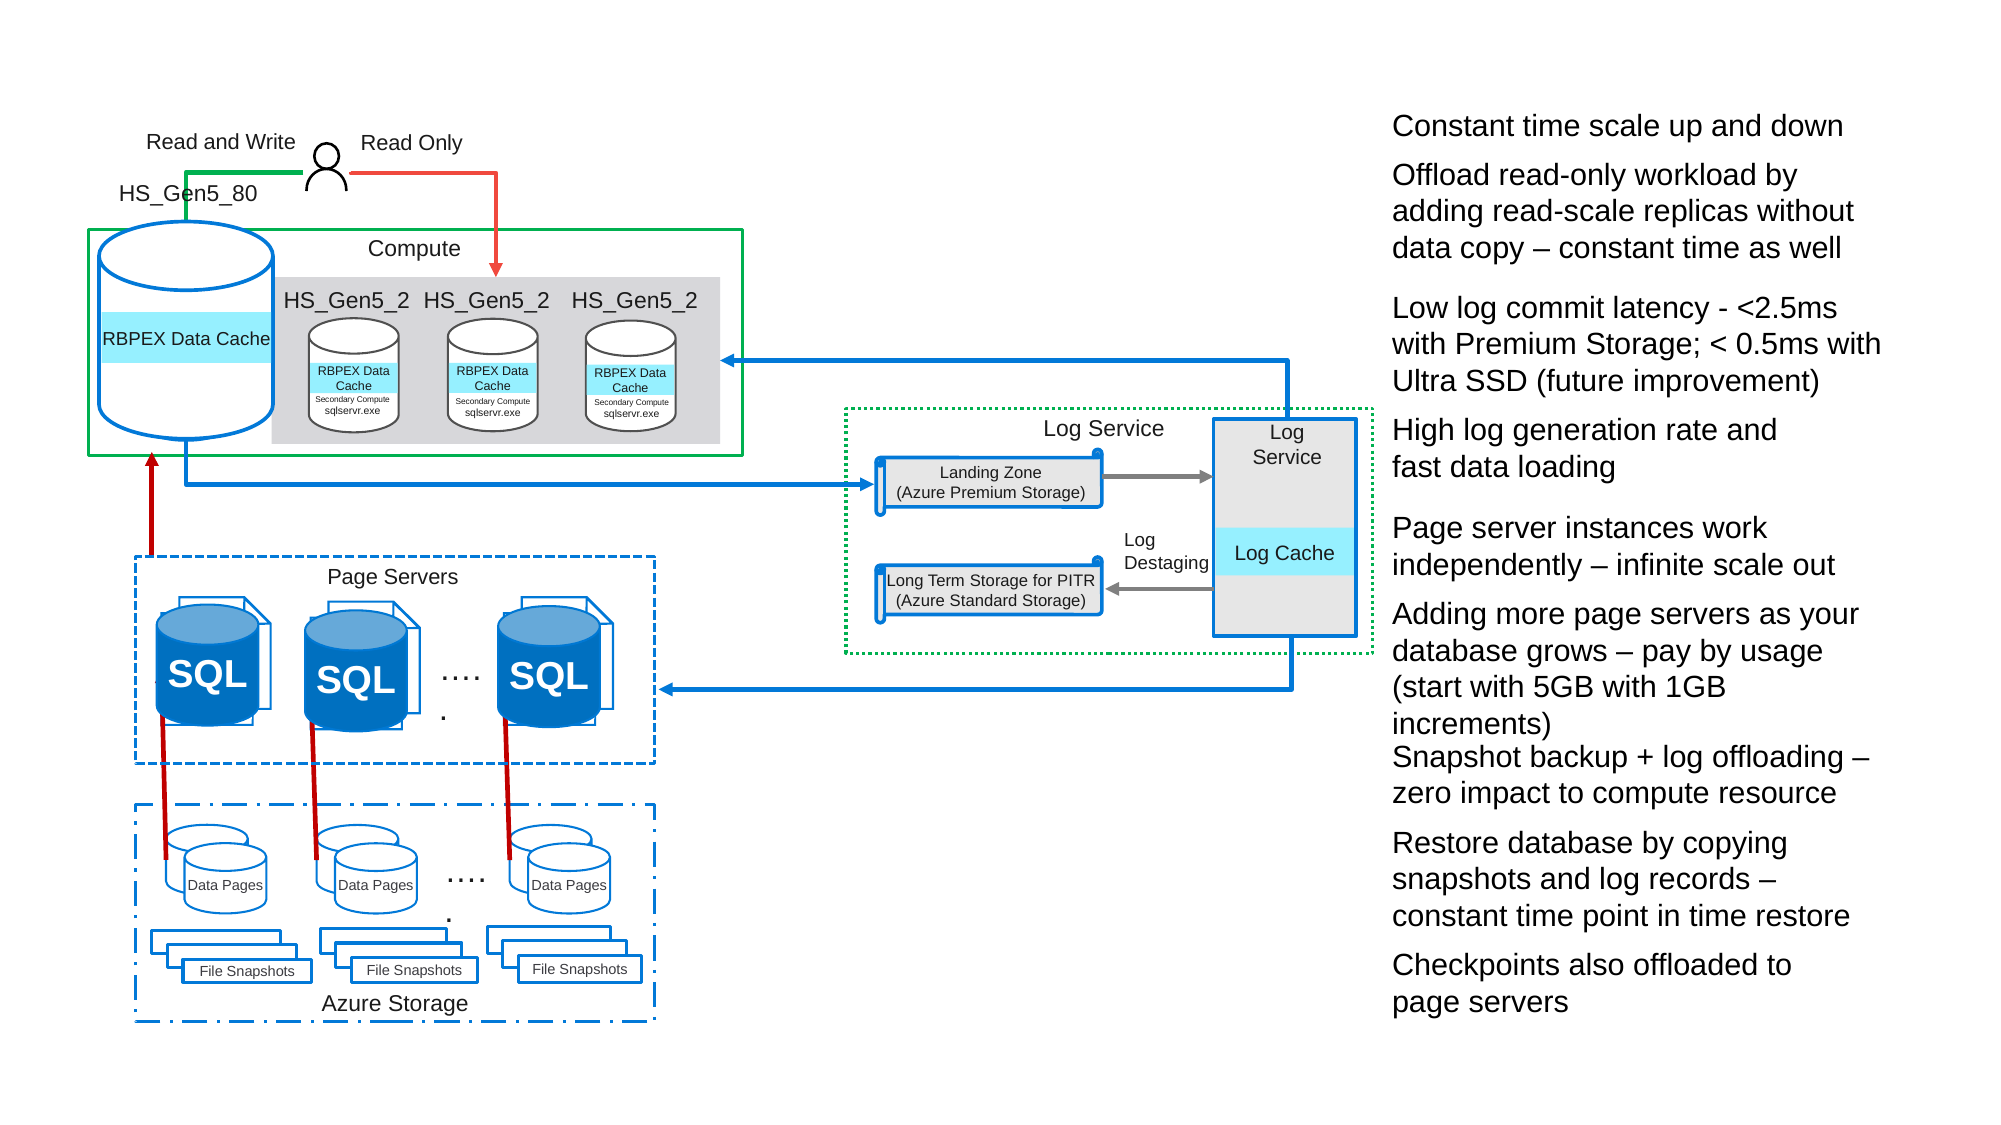

Constant time scale up and down
Offload read-only workload by adding read-scale replicas without data copy – constant time as well
Read and Write
Read Only

HS_Gen5_80

RBPEX Data Cache
Primary Compute
sqlservr.exe

Compute

Low log commit latency - <2.5ms with Premium Storage; < 0.5ms with Ultra SSD (future improvement)
High log generation rate and
fast data loading
HS_Gen5_2

RBPEX Data Cache
Primary Compute
sqlservr.exe
HS_Gen5_2

RBPEX Data Cache
Secondary Compute
sqlservr.exe
HS_Gen5_2

RBPEX Data Cache
Secondary Compute
sqlservr.exe
HS_Gen5_2

RBPEX Data Cache
Secondary Compute
sqlservr.exe

Log Service

Log Service
Landing Zone
(Azure Premium Storage)
Page server instances work independently – infinite scale out
Adding more page servers as your database grows – pay by usage
(start with 5GB with 1GB increments)

Log Cache
Log Destaging

Long Term Storage for PITR
(Azure Standard Storage)
Page Servers

Covering RBPEX Data Cache
1 TB data file

Data Pages

Covering RBPEX Data Cache
1 TB data file

Covering RBPEX Data Cache
1 TB data file

Data Pages
SQL
SQL
SQL
…..
Snapshot backup + log offloading – zero impact to compute resource
Restore database by copying snapshots and log records – constant time point in time restore
Checkpoints also offloaded to
page servers

Data Pages
…..

File Snapshots
File Snapshots
File Snapshots
Azure Storage